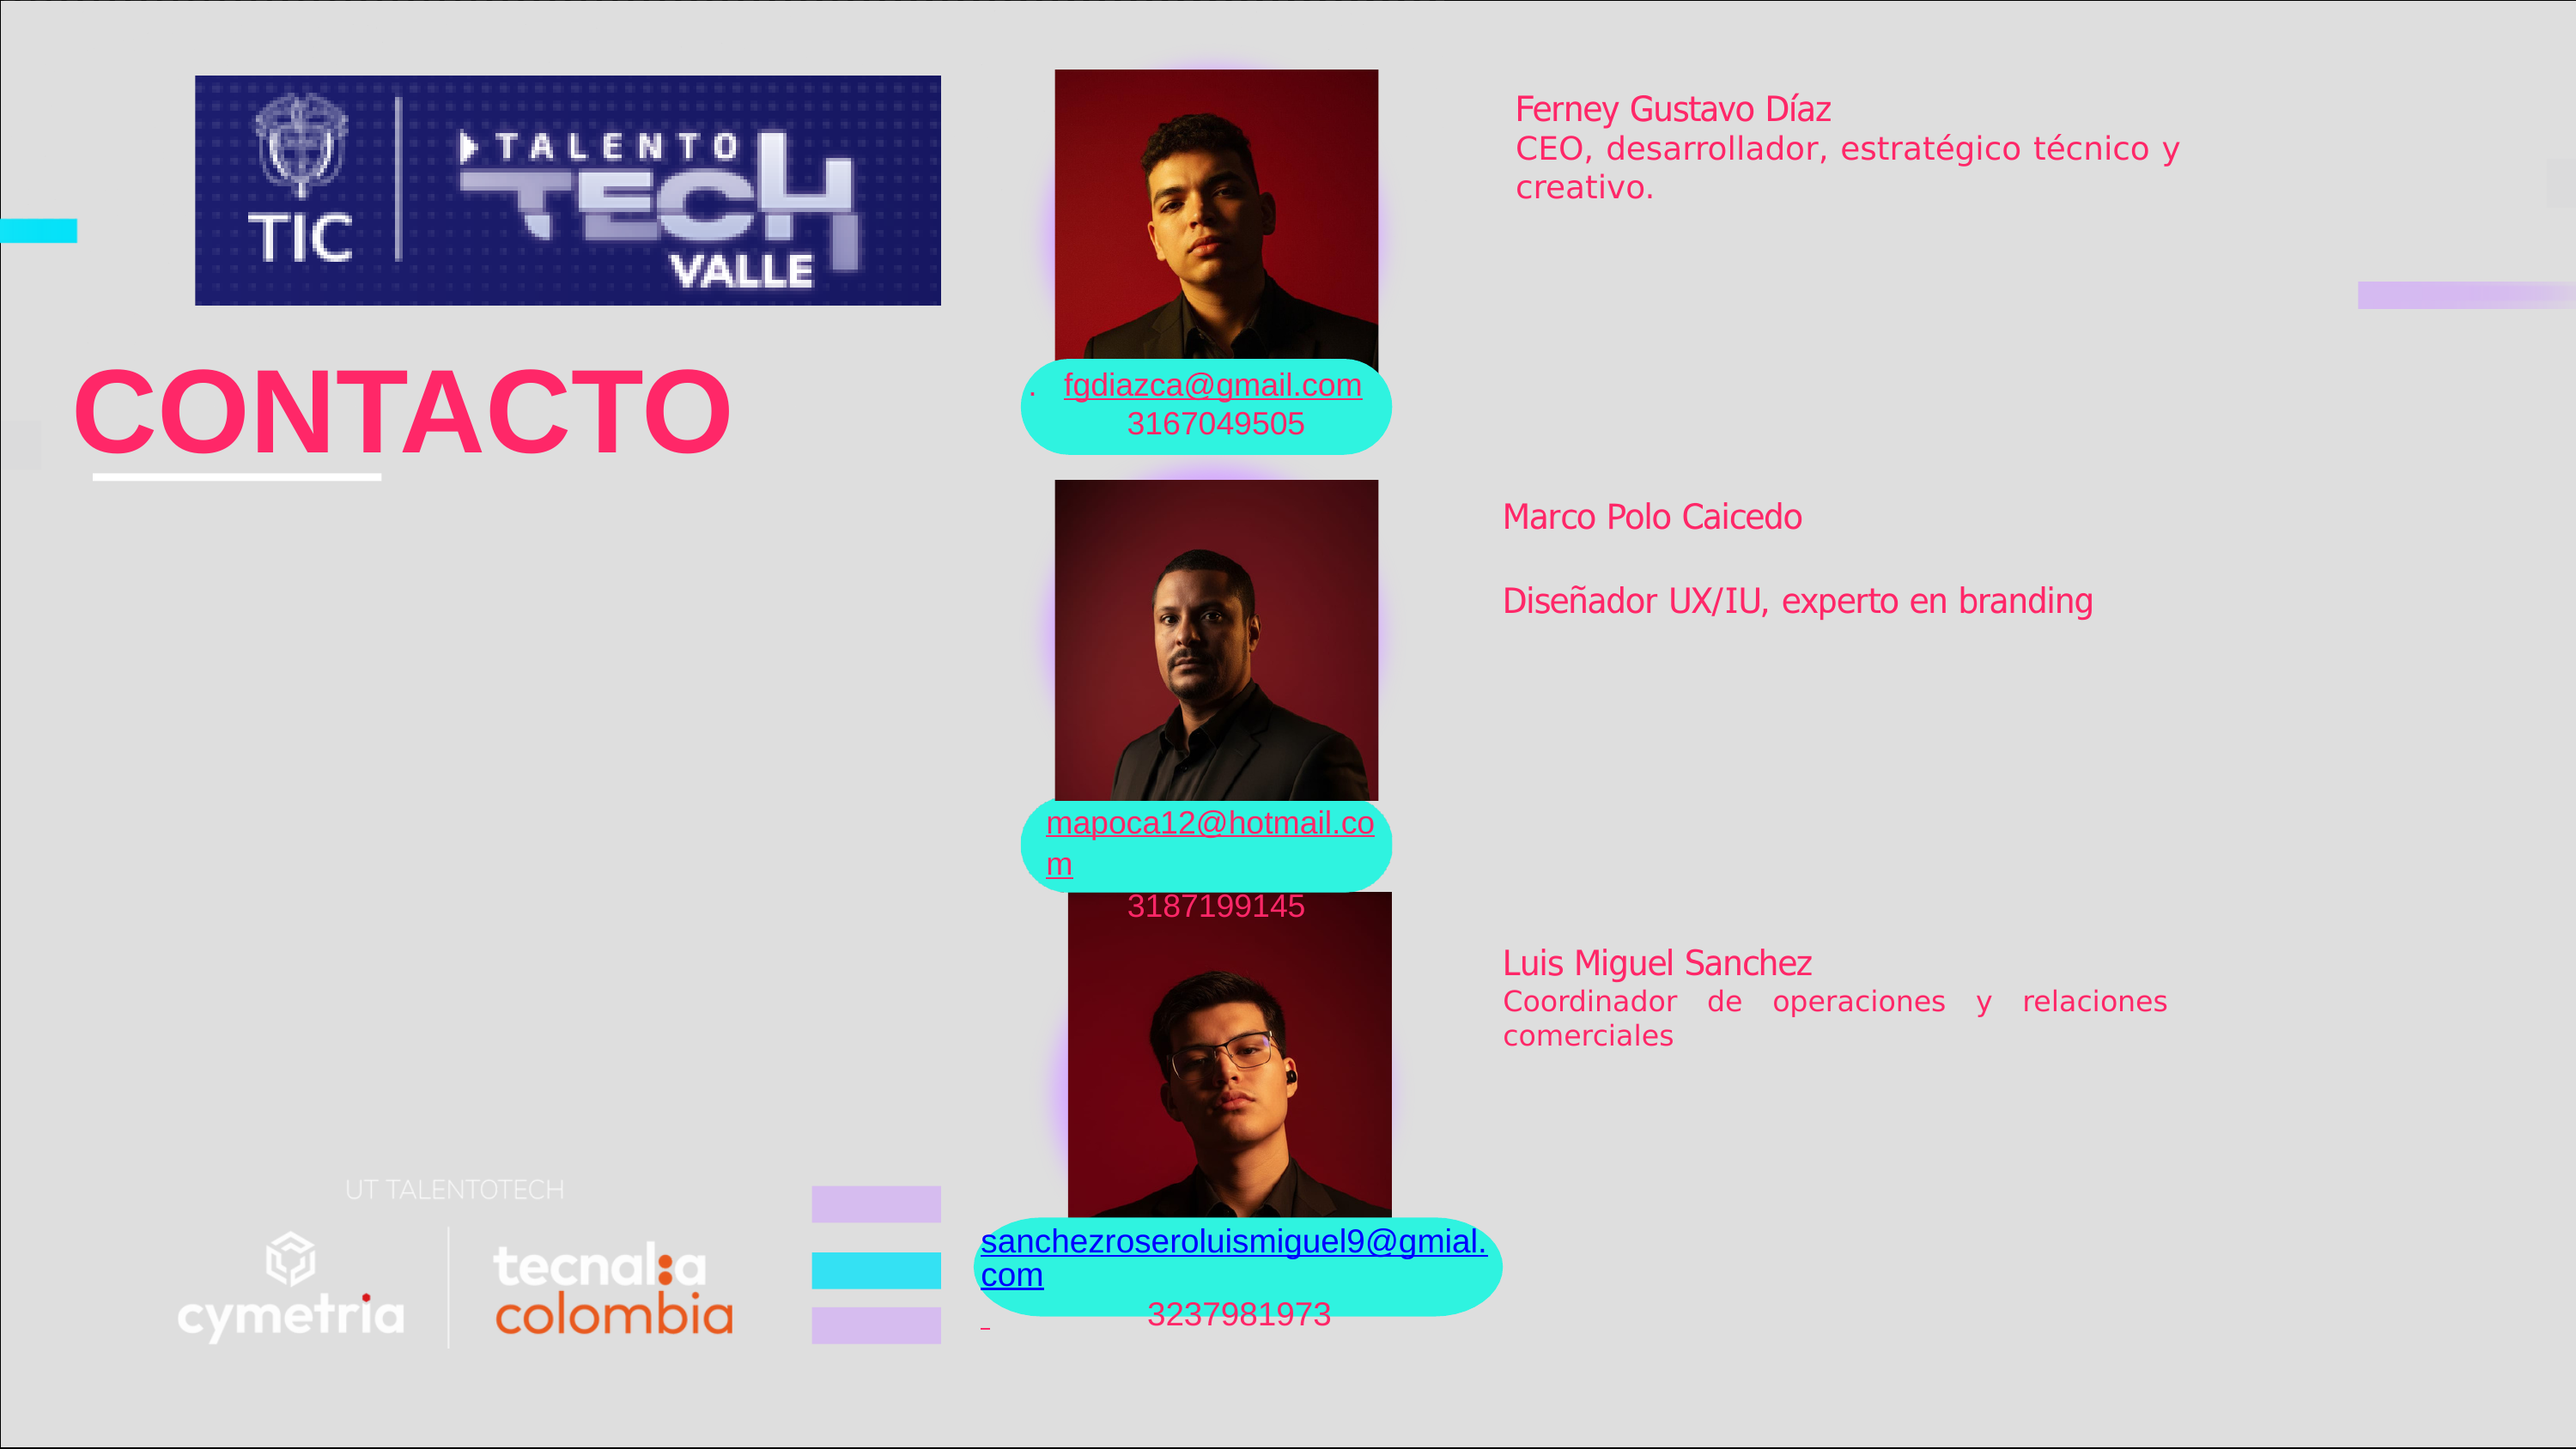

Ferney Gustavo Díaz
CEO, desarrollador, estratégico técnico y creativo.

CONTACTO

.   fgdiazca@gmail.com
           3167049505

Marco Polo Caicedo

Diseñador UX/IU, experto en branding

mapoca12@hotmail.com
         3187199145

Luis Miguel Sanchez
Coordinador de operaciones y relaciones comerciales

sanchezroseroluismiguel9@gmial.com
                  3237981973